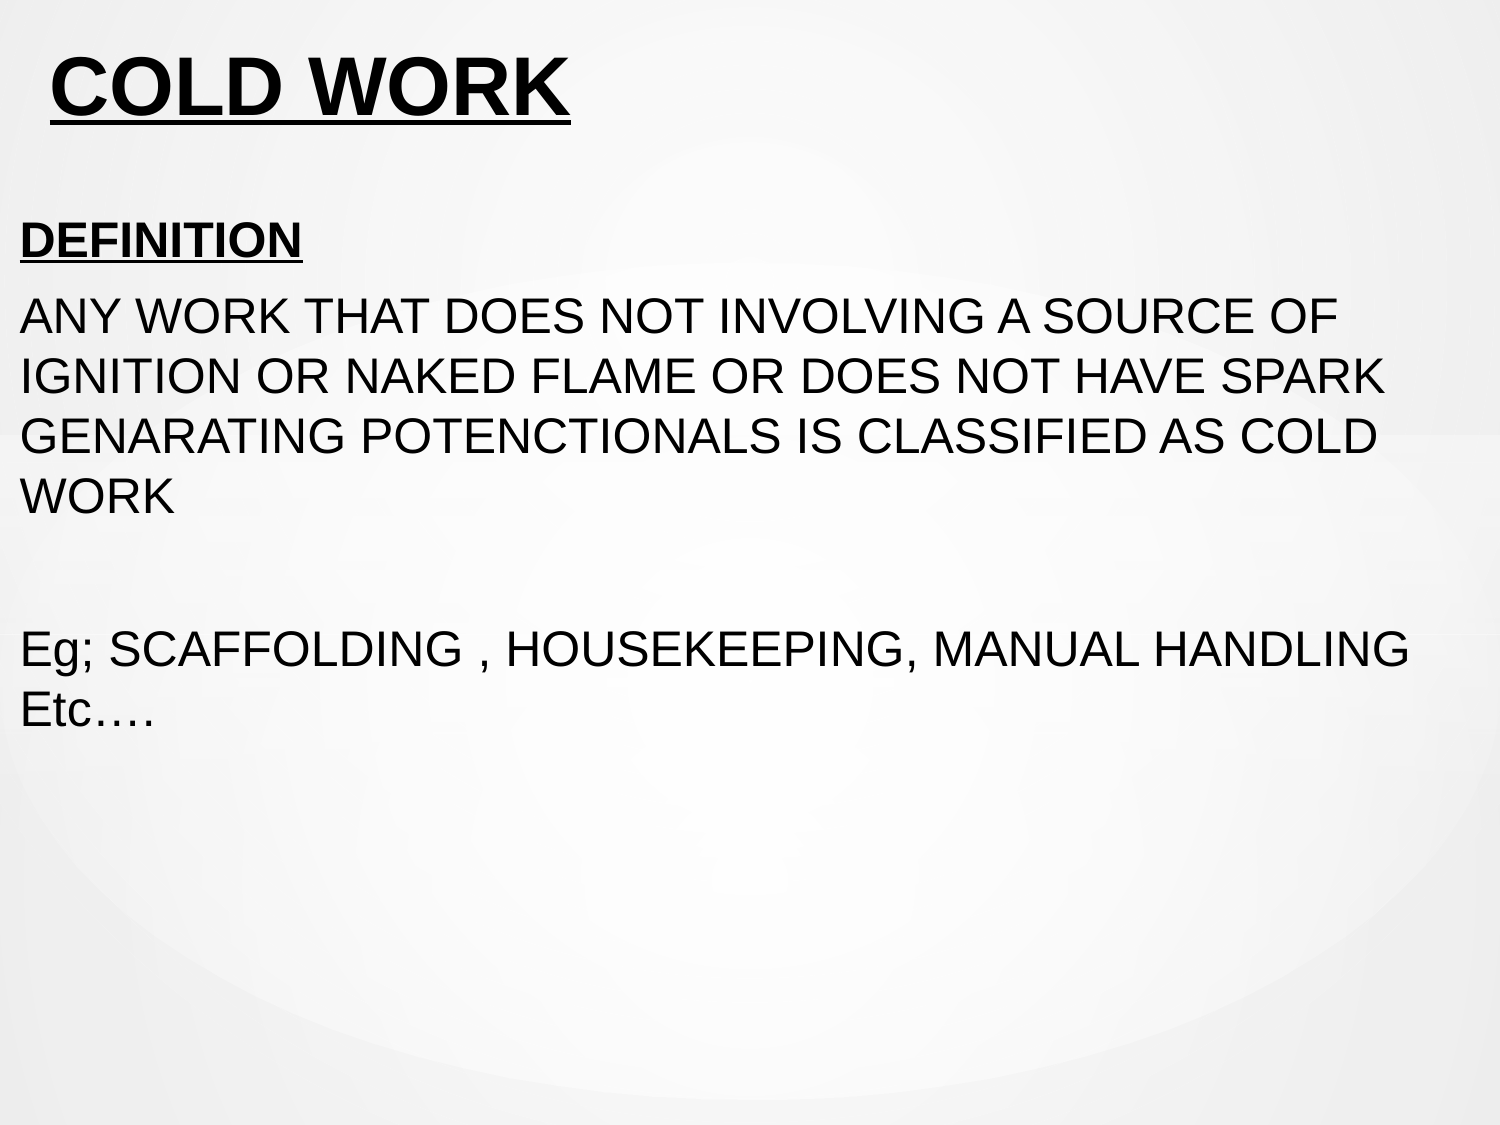

# COLD WORK
DEFINITION
ANY WORK THAT DOES NOT INVOLVING A SOURCE OF IGNITION OR NAKED FLAME OR DOES NOT HAVE SPARK GENARATING POTENCTIONALS IS CLASSIFIED AS COLD WORK

Eg; SCAFFOLDING , HOUSEKEEPING, MANUAL HANDLING Etc….